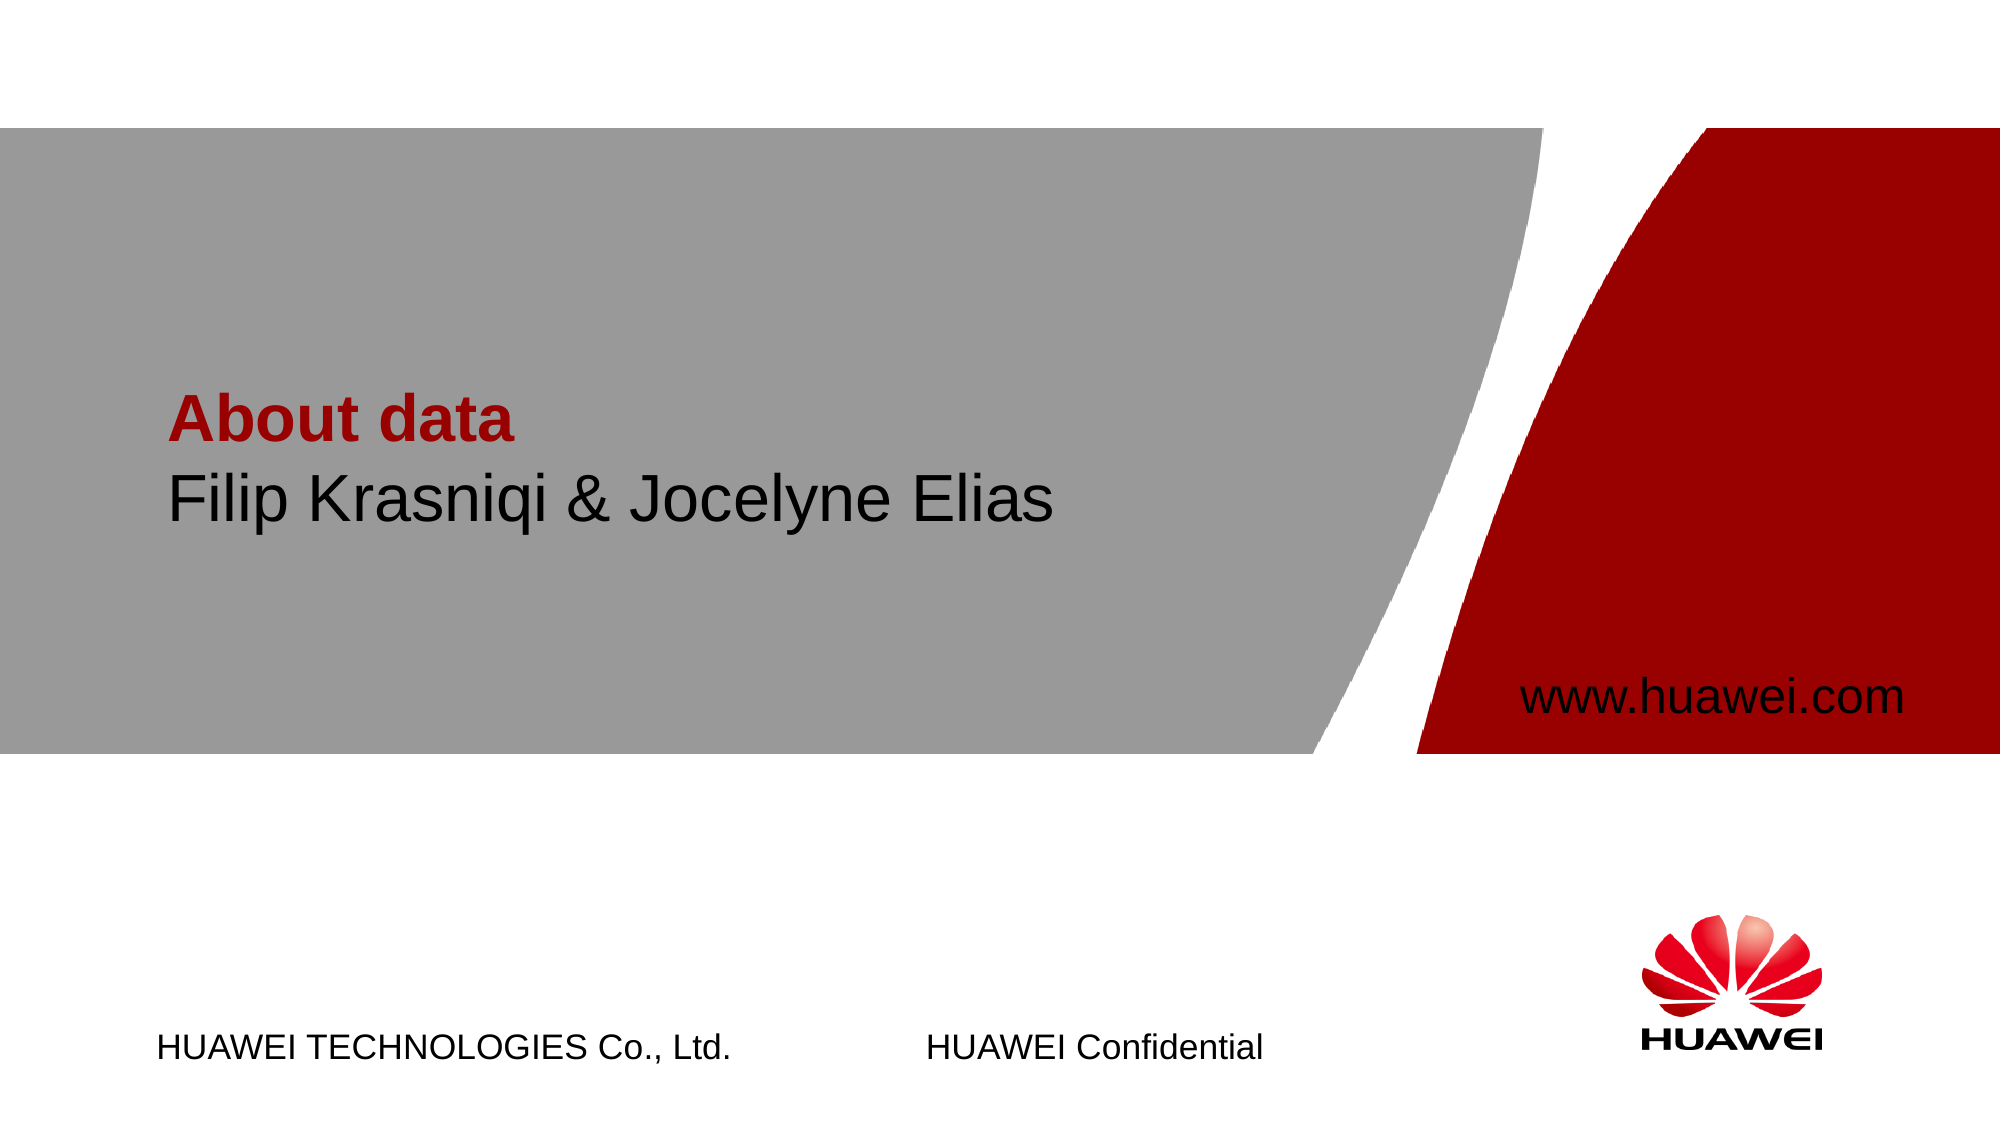

# About data Filip Krasniqi & Jocelyne Elias